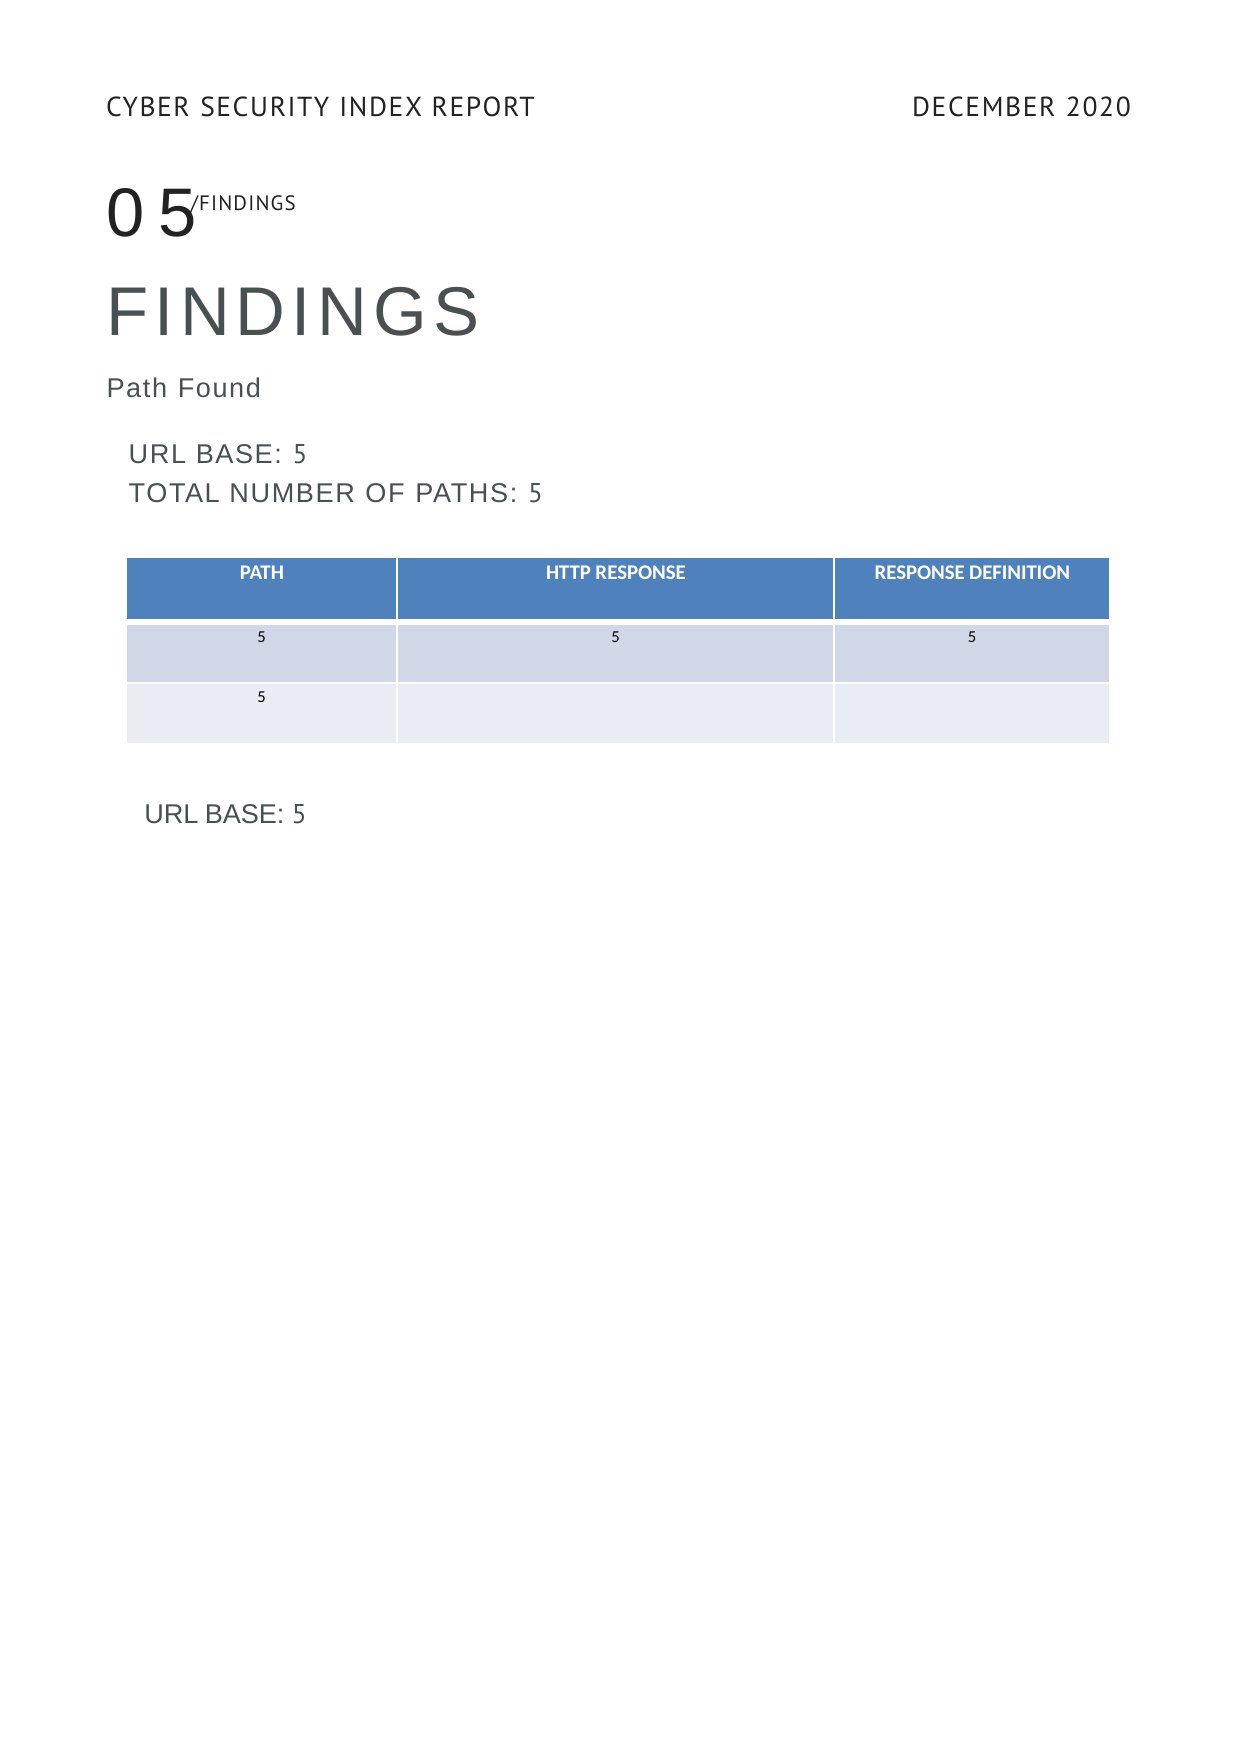

CYBER SECURITY INDEX REPORT
DECEMBER 2020
05
/FINDINGS
FINDINGS
Path Found
URL BASE: 5
TOTAL NUMBER OF PATHS: 5
| PATH | HTTP RESPONSE | RESPONSE DEFINITION |
| --- | --- | --- |
| 5 | 5 | 5 |
| 5 |  |  |
URL BASE: 5